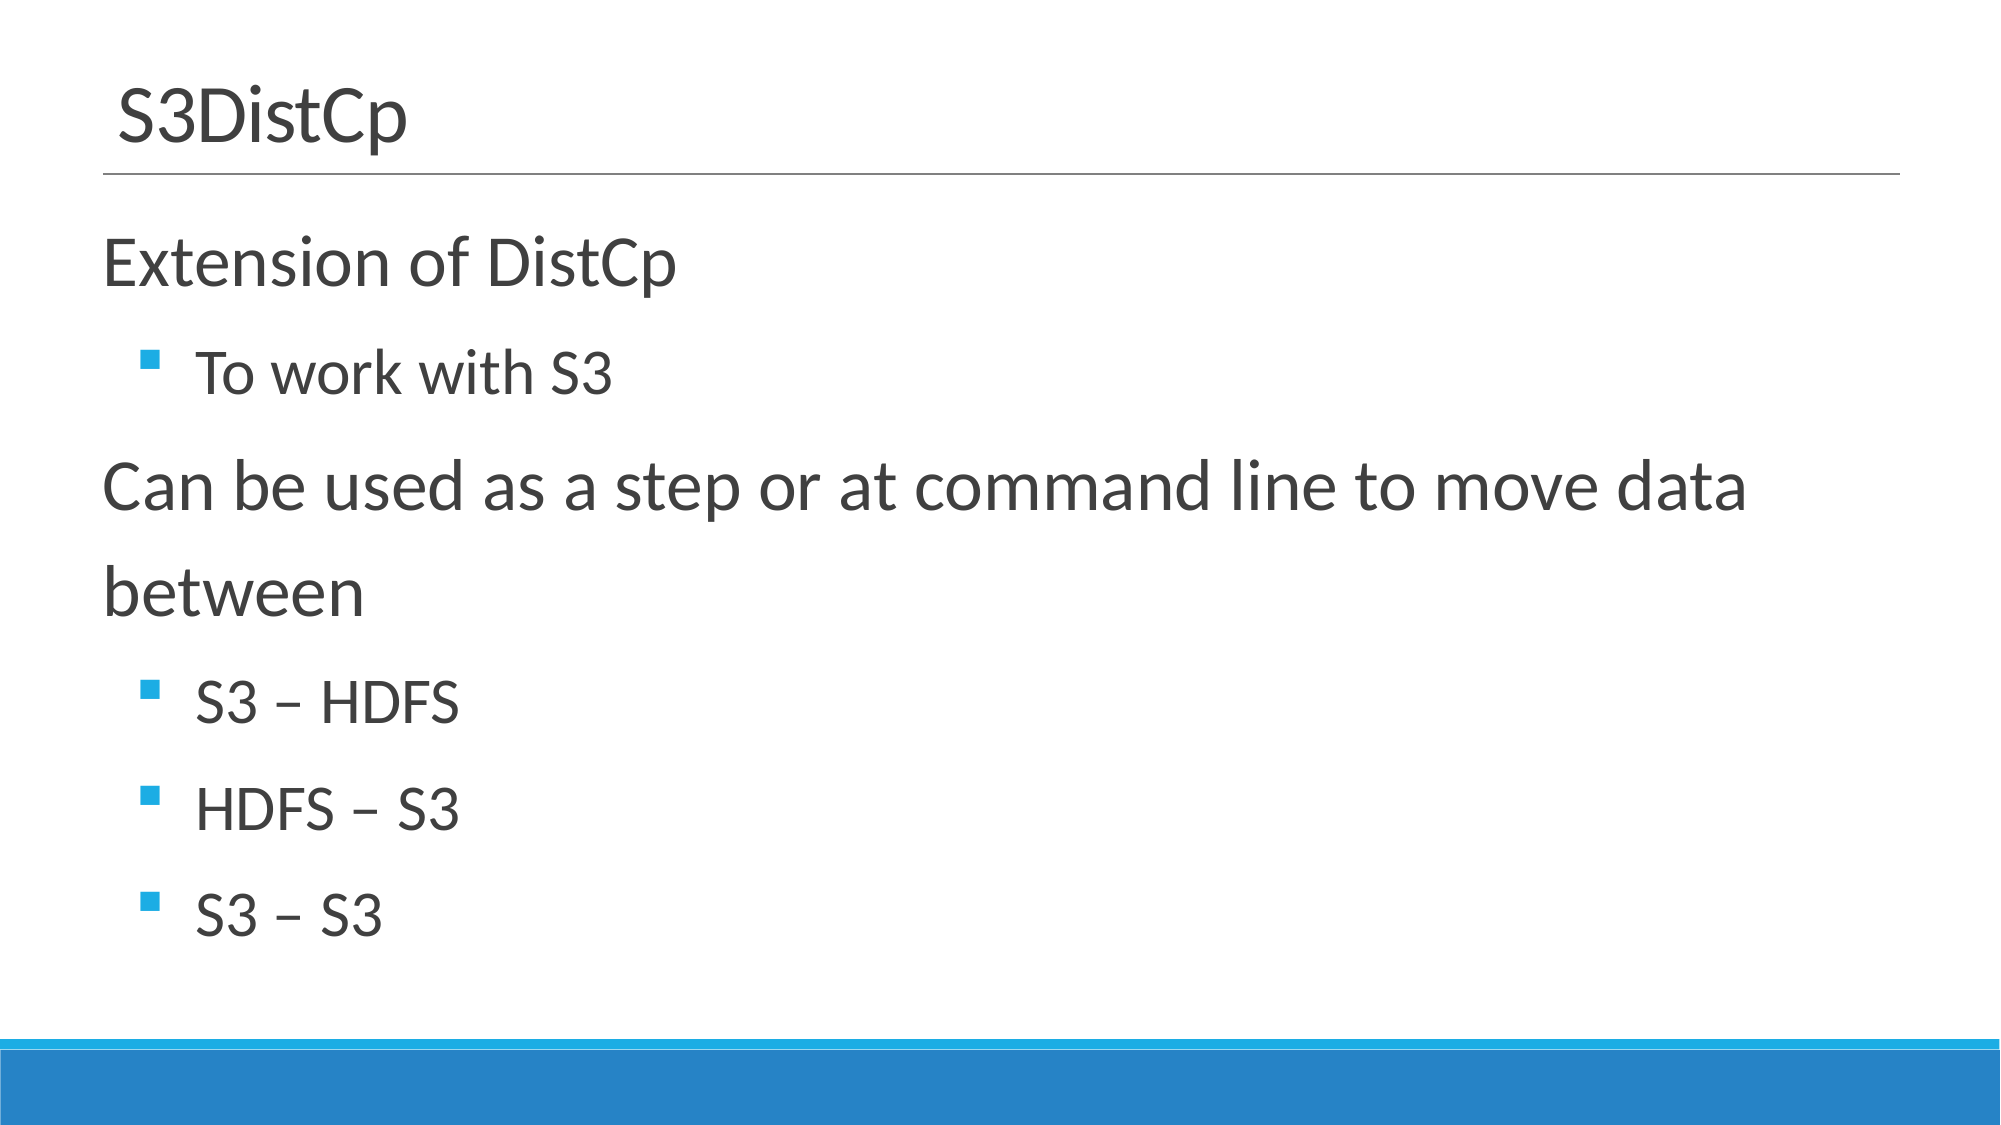

# S3DistCp
Extension of DistCp
To work with S3
Can be used as a step or at command line to move data between
S3 – HDFS
HDFS – S3
S3 – S3